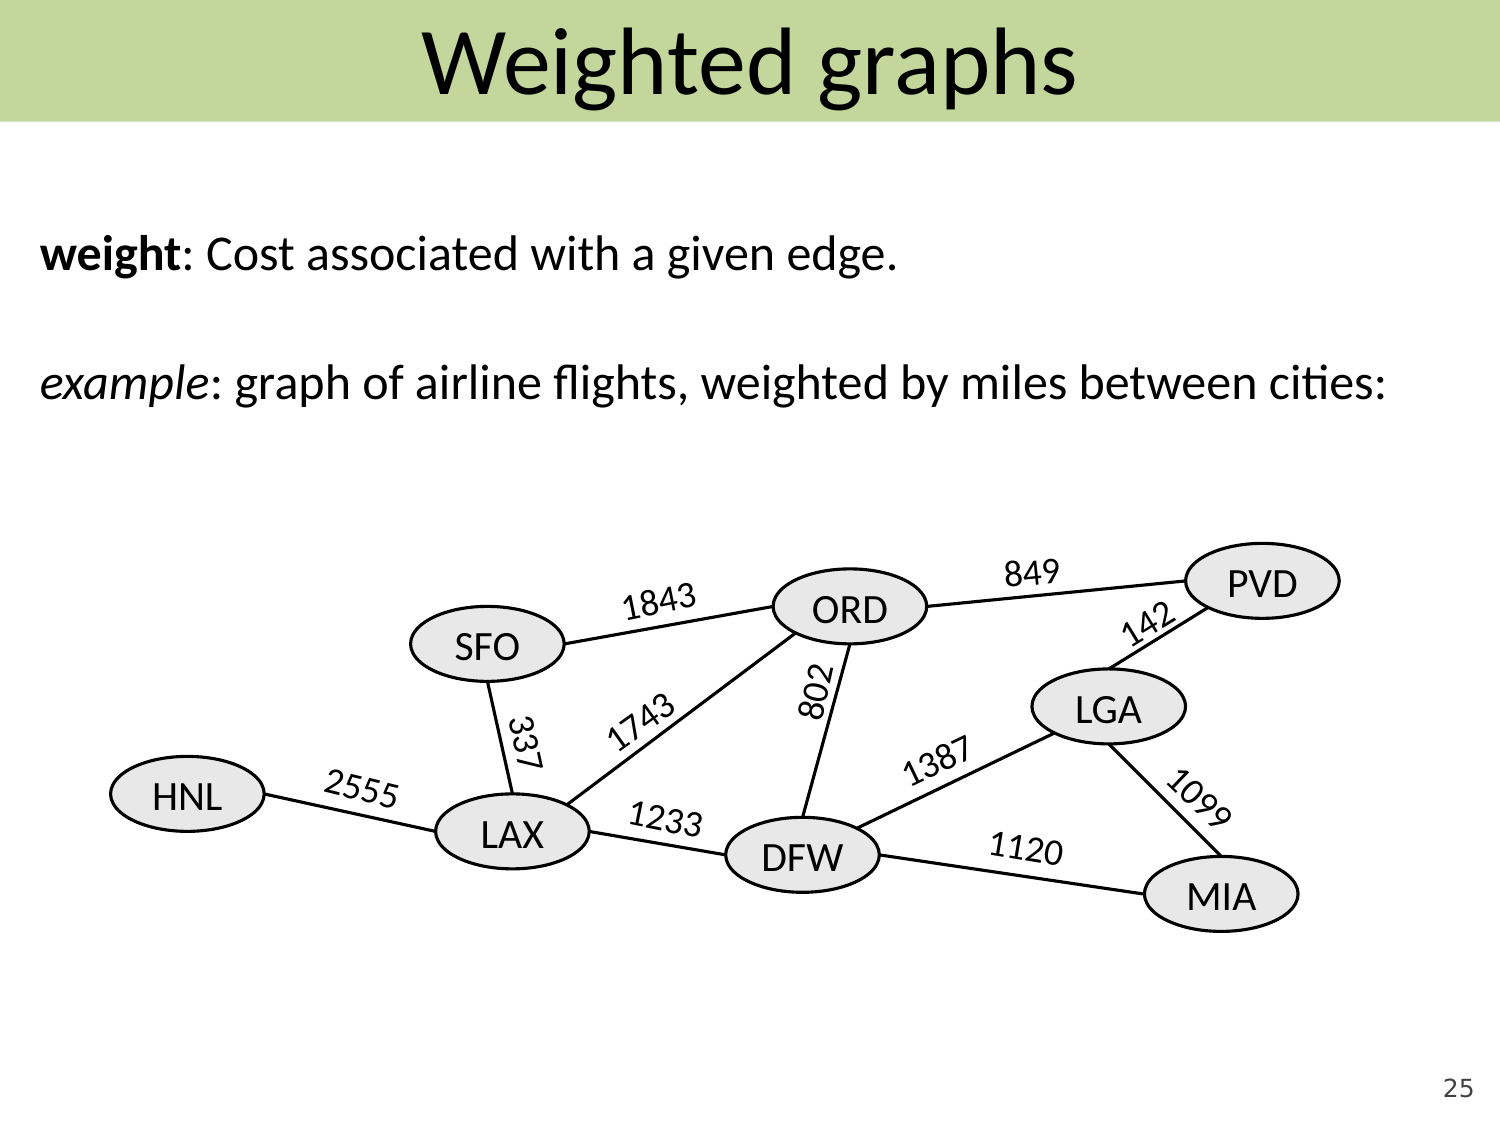

# Weighted graphs
weight: Cost associated with a given edge.

example: graph of airline flights, weighted by miles between cities:
849
PVD
1843
ORD
142
SFO
802
LGA
1743
337
1387
HNL
2555
1099
1233
LAX
1120
DFW
MIA